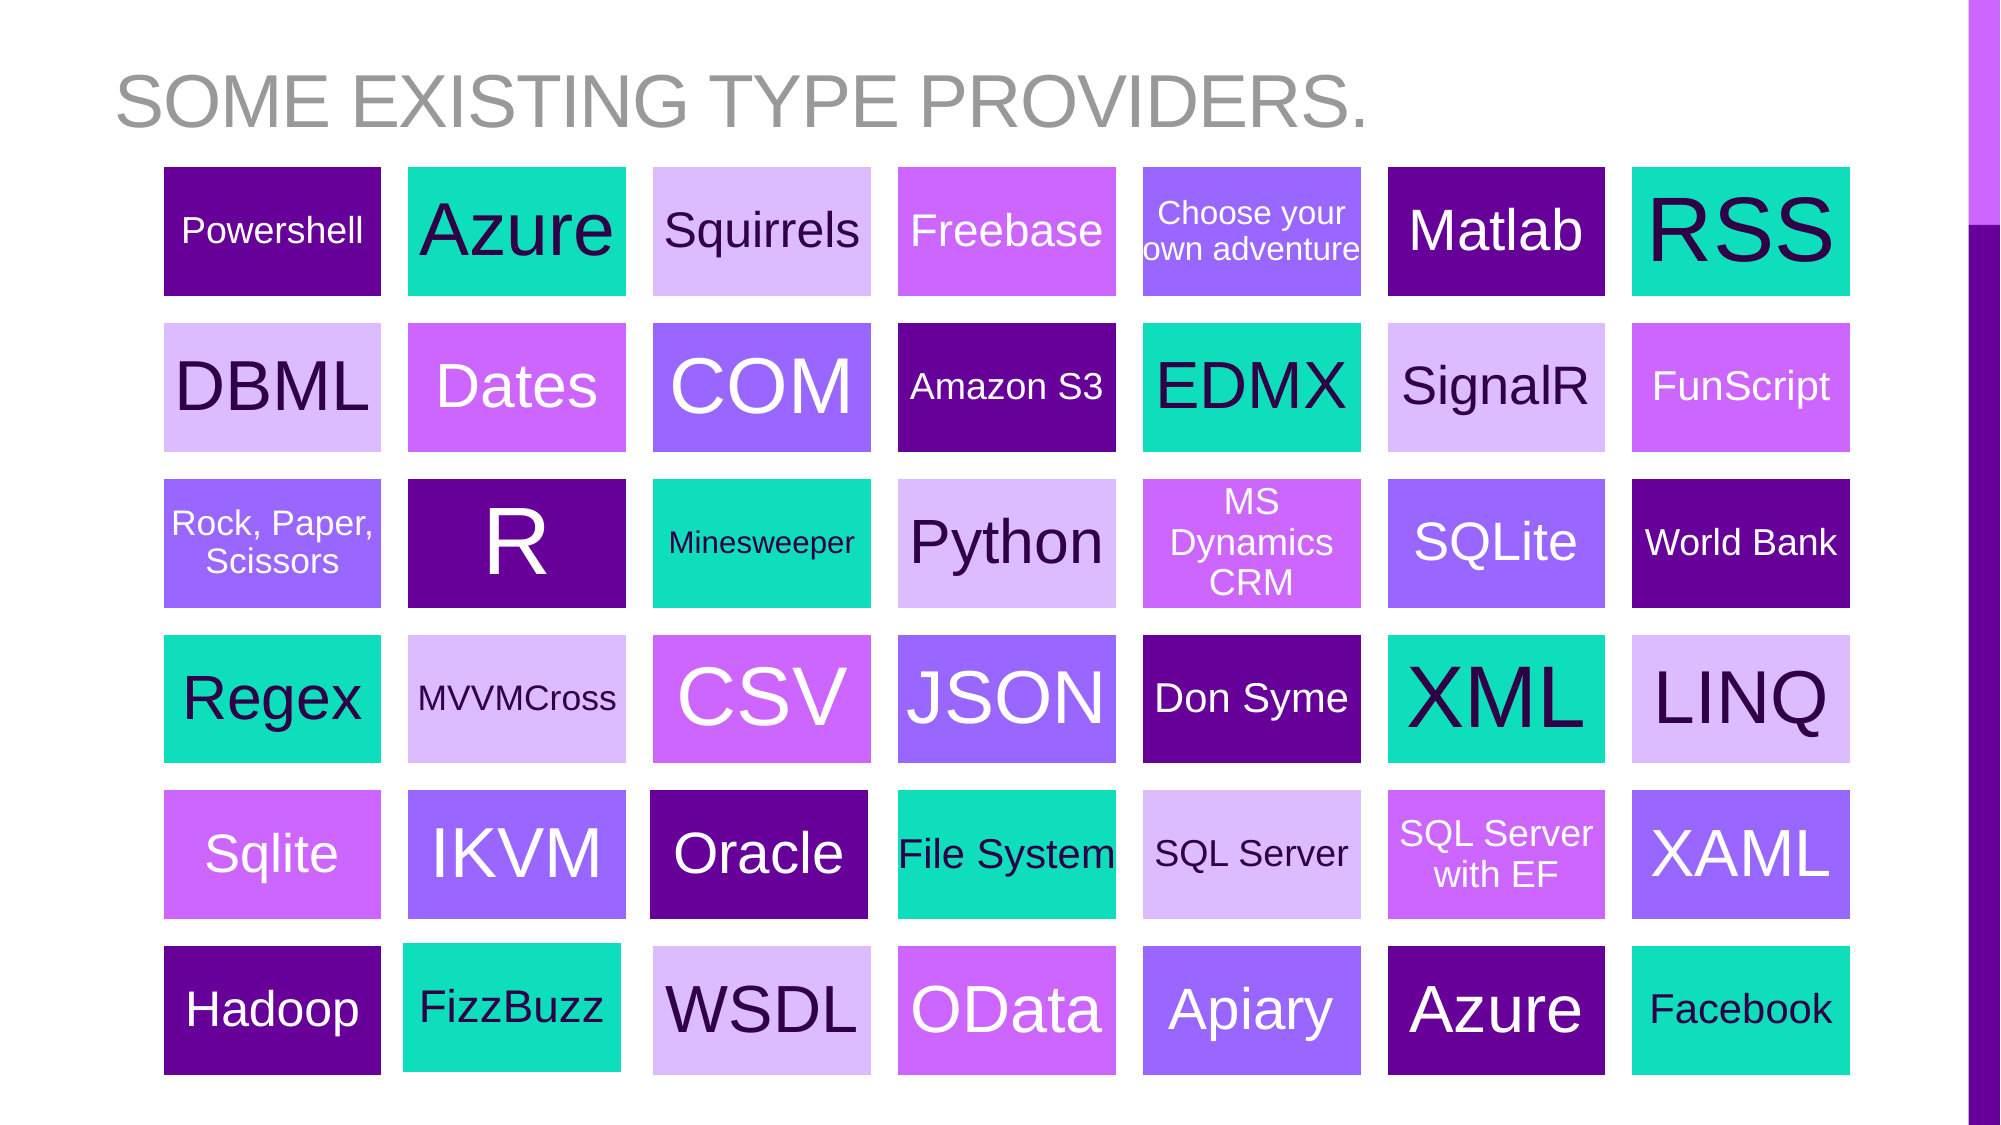

# Some Existing Type Providers.
Powershell
Azure
Squirrels
Freebase
Choose your own adventure
Matlab
RSS
DBML
Dates
COM
Amazon S3
EDMX
SignalR
FunScript
Rock, Paper, Scissors
R
Minesweeper
Python
MS Dynamics CRM
SQLite
World Bank
Regex
MVVMCross
CSV
JSON
Don Syme
XML
LINQ
Sqlite
IKVM
Oracle
File System
SQL Server
SQL Server with EF
XAML
Hadoop
FizzBuzz
WSDL
OData
Apiary
Azure
Facebook